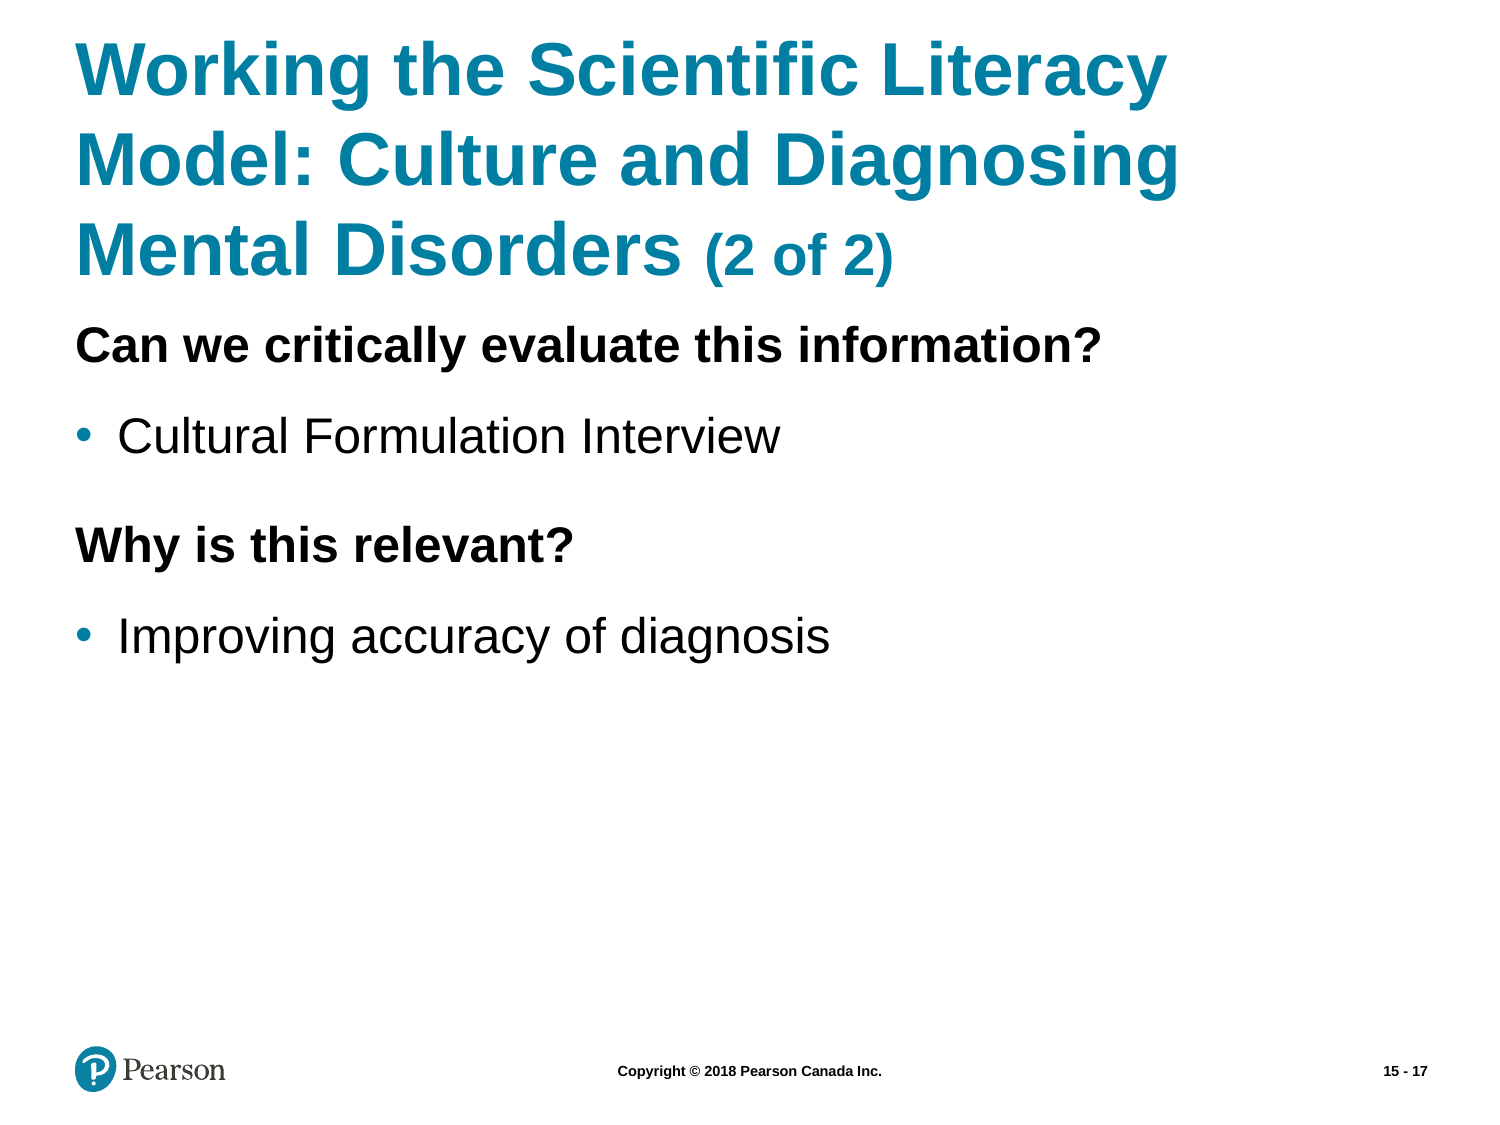

# Working the Scientific Literacy Model: Culture and Diagnosing Mental Disorders (2 of 2)
Can we critically evaluate this information?
Cultural Formulation Interview
Why is this relevant?
Improving accuracy of diagnosis